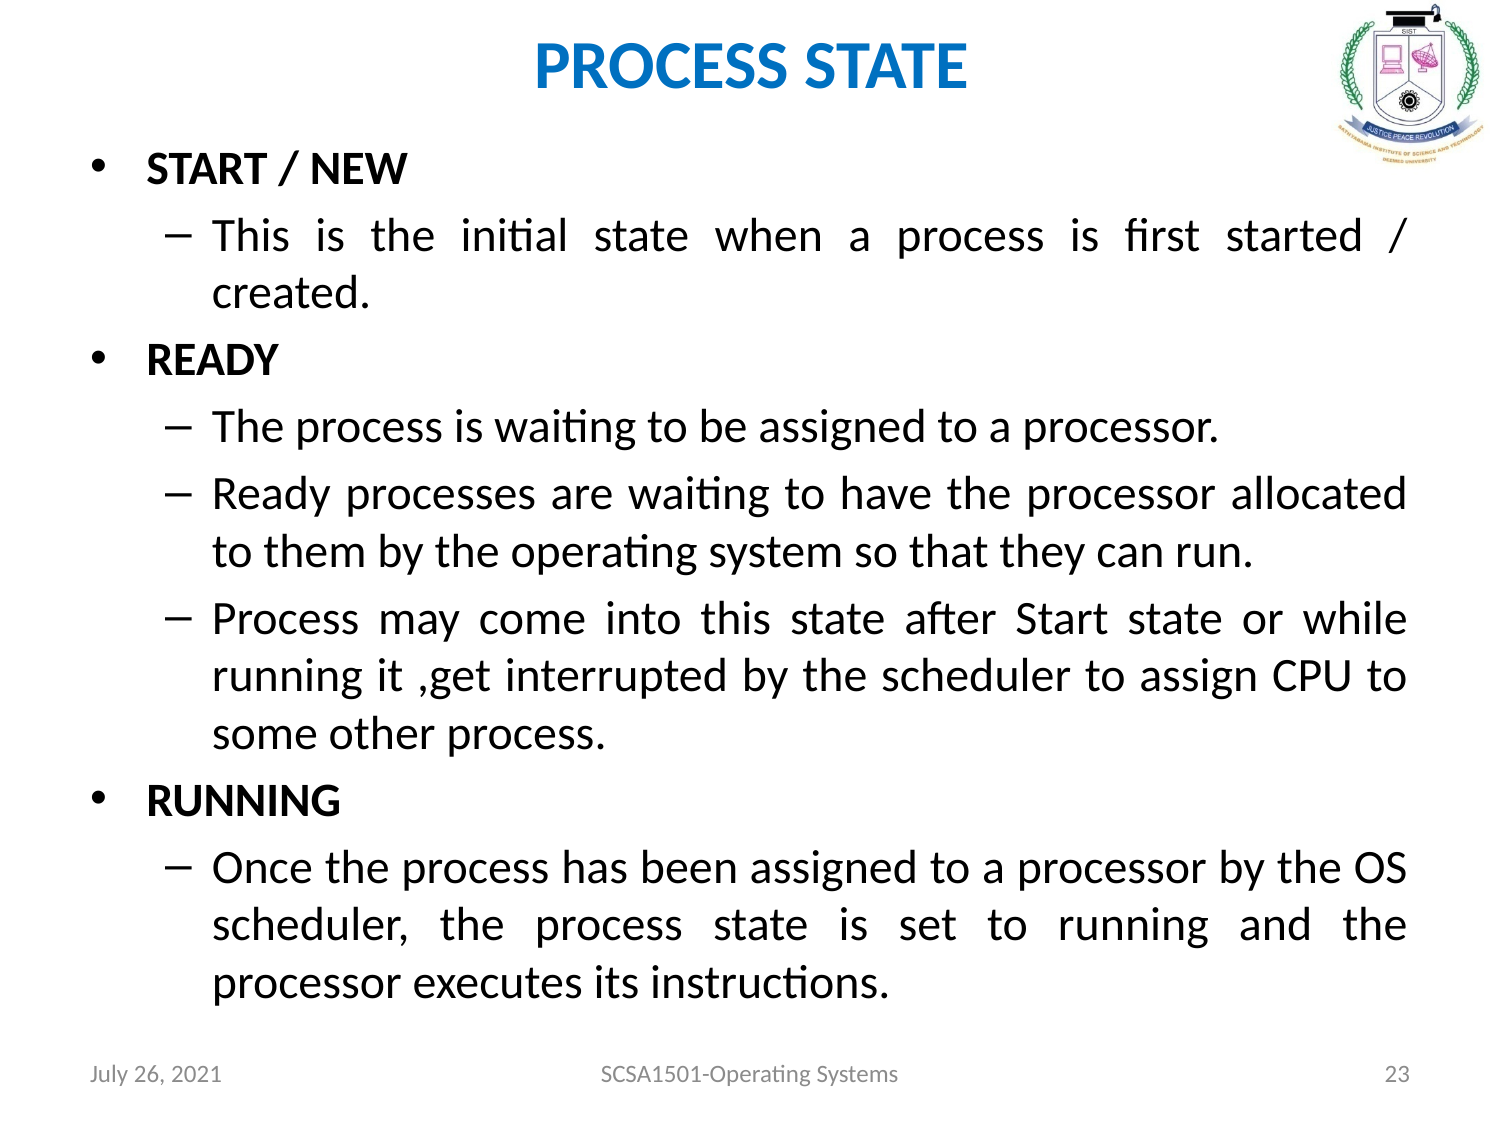

# PROCESS STATE
START / NEW
This is the initial state when a process is first started / created.
READY
The process is waiting to be assigned to a processor.
Ready processes are waiting to have the processor allocated to them by the operating system so that they can run.
Process may come into this state after Start state or while running it ,get interrupted by the scheduler to assign CPU to some other process.
RUNNING
Once the process has been assigned to a processor by the OS scheduler, the process state is set to running and the processor executes its instructions.
July 26, 2021
SCSA1501-Operating Systems
23